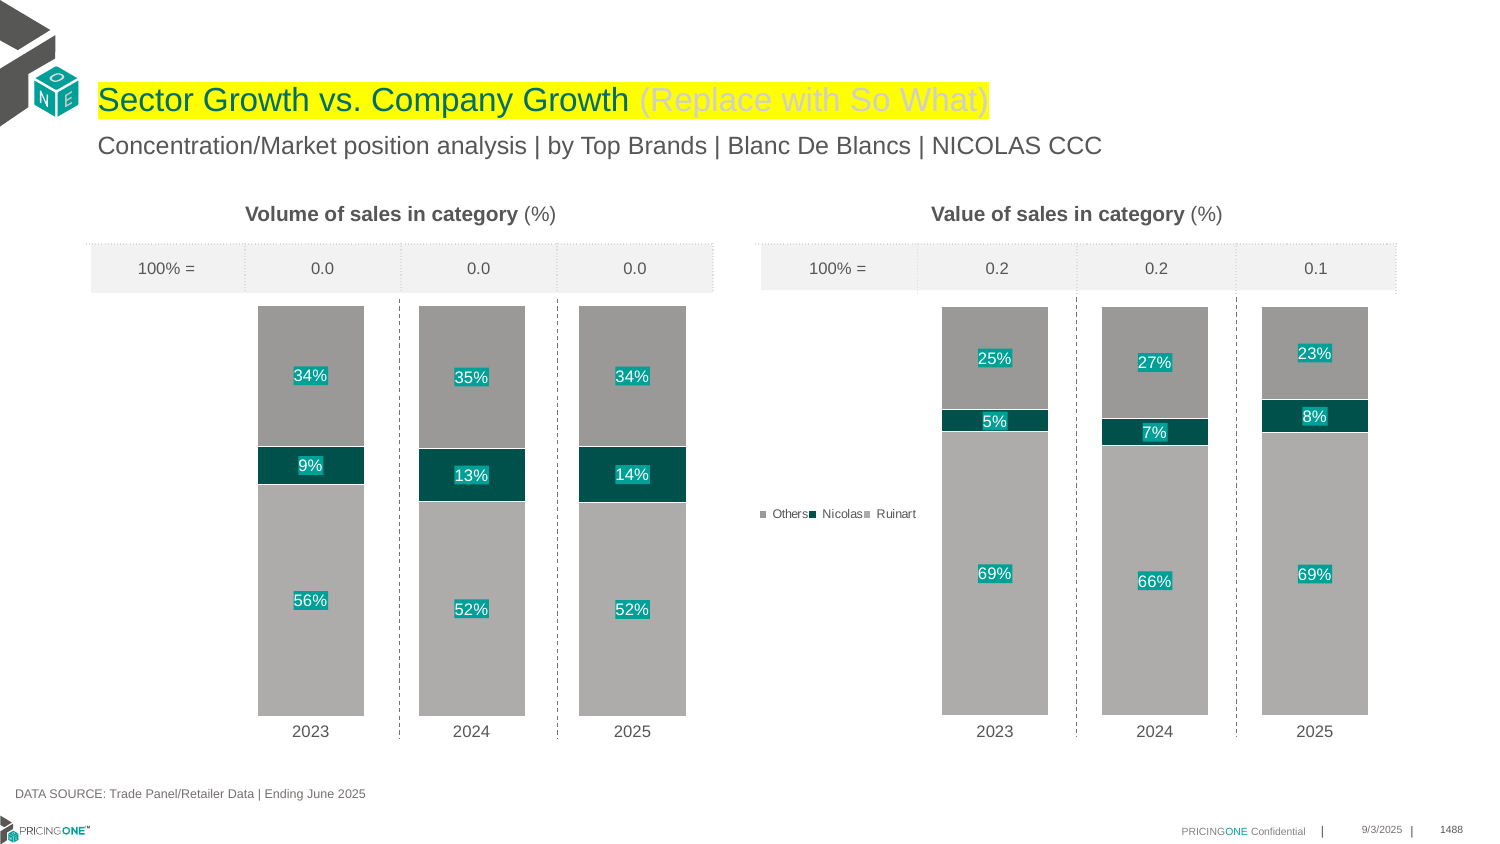

# Sector Growth vs. Company Growth (Replace with So What)
Concentration/Market position analysis | by Top Brands | Blanc De Blancs | NICOLAS CCC
| Volume of sales in category (%) |  |  |  |
| --- | --- | --- | --- |
| 100% = | 0.0 | 0.0 | 0.0 |
| Value of sales in category (%) |  |  |  |
| --- | --- | --- | --- |
| 100% = | 0.2 | 0.2 | 0.1 |

### Chart

| Category | Ruinart | Nicolas | Others |
|---|---|---|---|
| 2023 | 0.5635023840485479 | 0.09406155179887299 | 0.34243606415257904 |
| 2024 | 0.5234146341463415 | 0.1278048780487805 | 0.34878048780487814 |
| 2025 | 0.5202863961813843 | 0.1360381861575179 | 0.3436754176610979 |

### Chart

| Category | Ruinart | Nicolas | Others |
|---|---|---|---|
| 2023 | 0.6927081786358332 | 0.0538410947279092 | 0.2534507266362576 |
| 2024 | 0.6591747516072473 | 0.06594973699590882 | 0.2748755113968439 |
| 2025 | 0.6918687074993393 | 0.07915034721387894 | 0.22898094528678187 |
DATA SOURCE: Trade Panel/Retailer Data | Ending June 2025

9/3/2025
1488